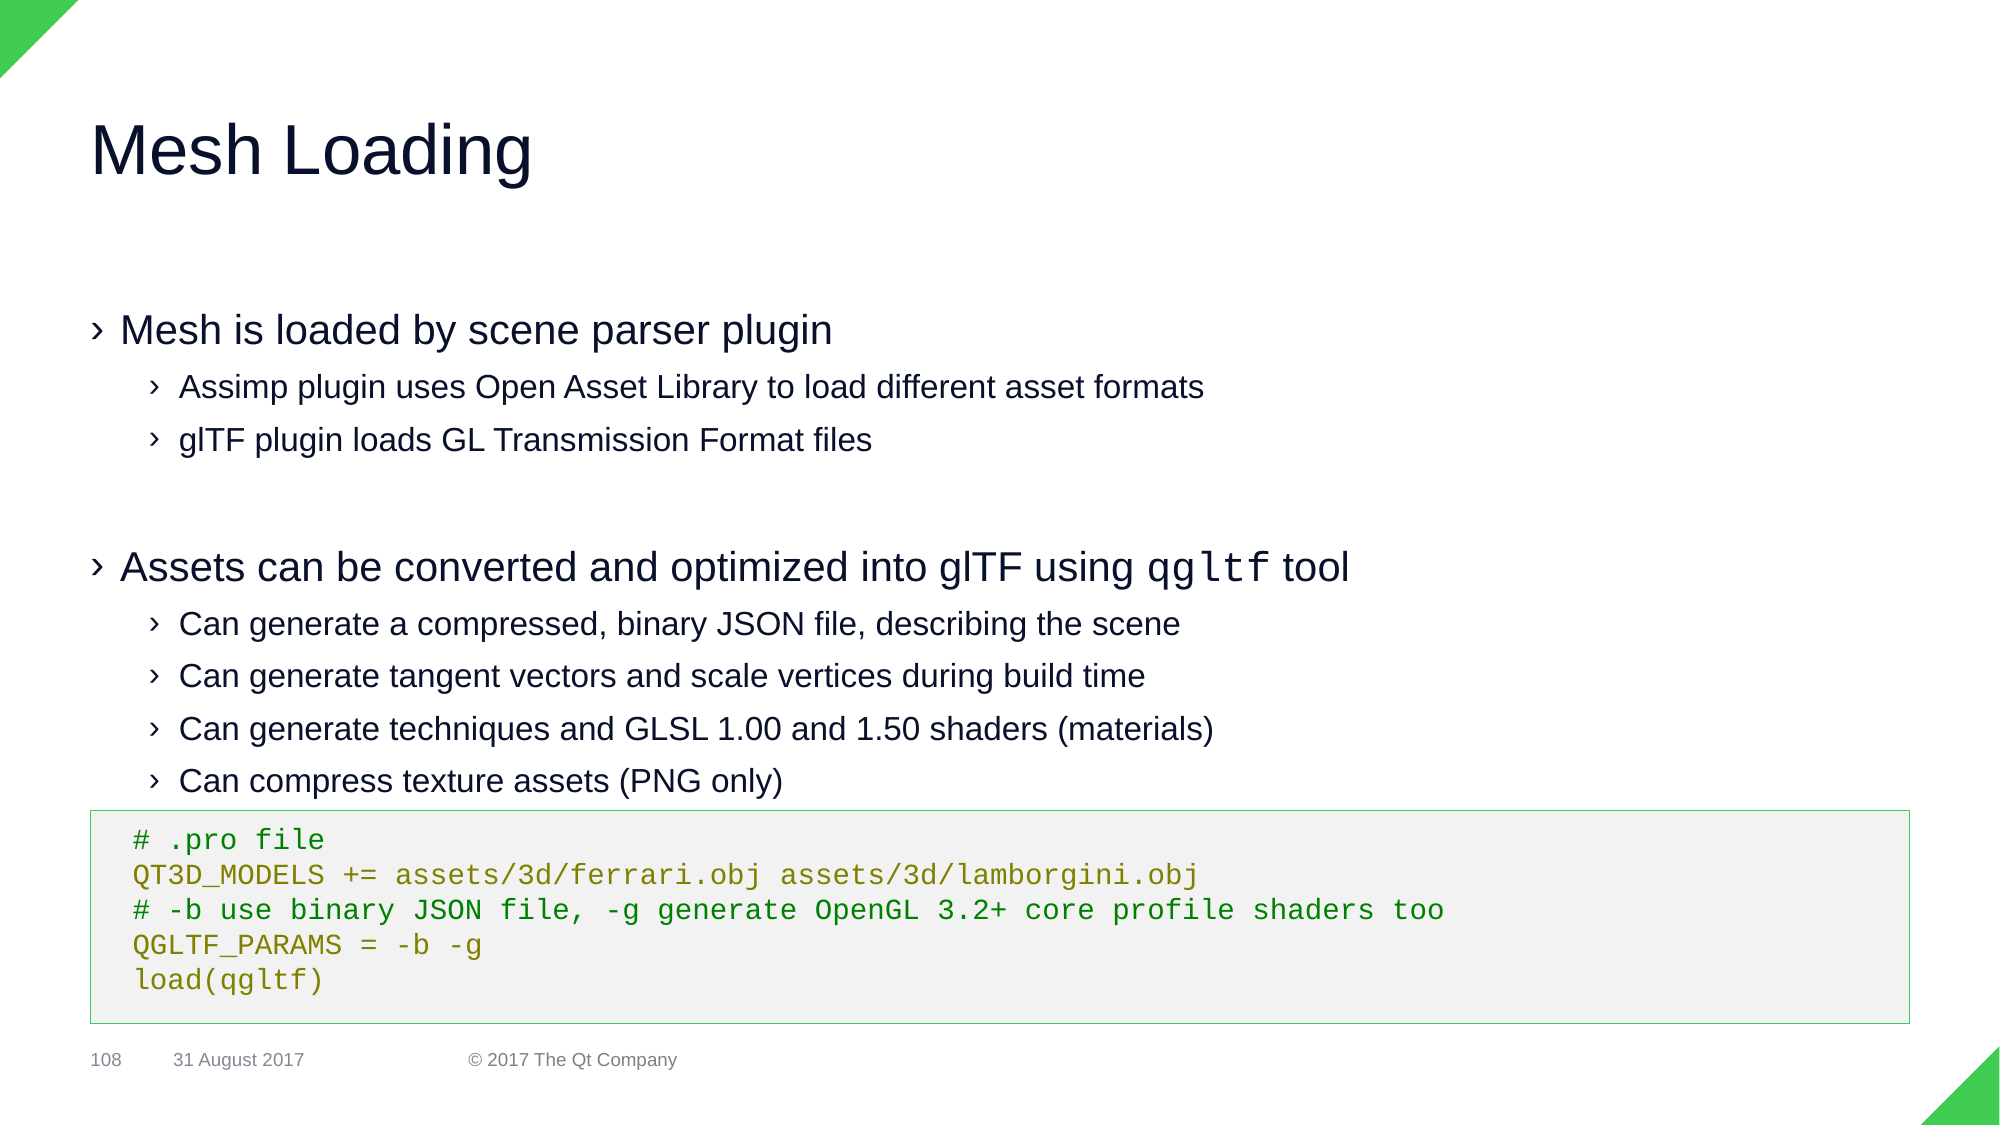

# Mesh Loading
Mesh is loaded by scene parser plugin
Assimp plugin uses Open Asset Library to load different asset formats
glTF plugin loads GL Transmission Format files

Assets can be converted and optimized into glTF using qgltf tool
Can generate a compressed, binary JSON file, describing the scene
Can generate tangent vectors and scale vertices during build time
Can generate techniques and GLSL 1.00 and 1.50 shaders (materials)
Can compress texture assets (PNG only)

# .pro file
QT3D_MODELS += assets/3d/ferrari.obj assets/3d/lamborgini.obj
# -b use binary JSON file, -g generate OpenGL 3.2+ core profile shaders too
QGLTF_PARAMS = -b -g
load(qgltf)
108
31 August 2017
© 2017 The Qt Company